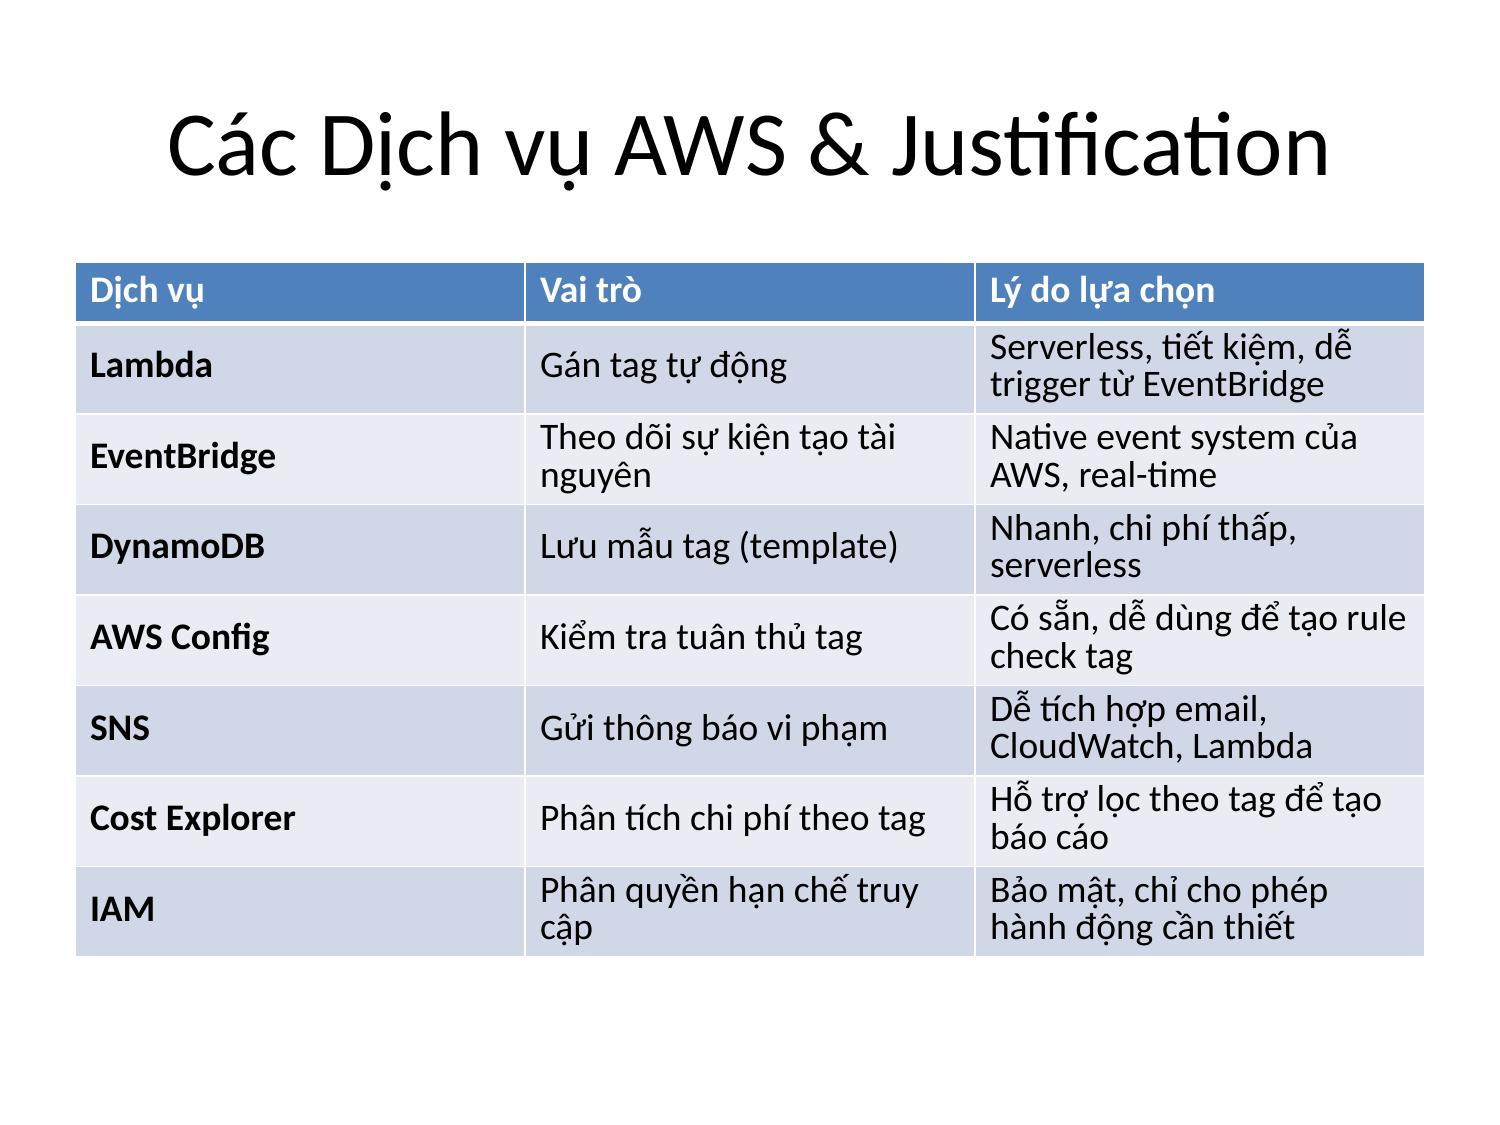

# Các Dịch vụ AWS & Justification
| Dịch vụ | Vai trò | Lý do lựa chọn |
| --- | --- | --- |
| Lambda | Gán tag tự động | Serverless, tiết kiệm, dễ trigger từ EventBridge |
| EventBridge | Theo dõi sự kiện tạo tài nguyên | Native event system của AWS, real-time |
| DynamoDB | Lưu mẫu tag (template) | Nhanh, chi phí thấp, serverless |
| AWS Config | Kiểm tra tuân thủ tag | Có sẵn, dễ dùng để tạo rule check tag |
| SNS | Gửi thông báo vi phạm | Dễ tích hợp email, CloudWatch, Lambda |
| Cost Explorer | Phân tích chi phí theo tag | Hỗ trợ lọc theo tag để tạo báo cáo |
| IAM | Phân quyền hạn chế truy cập | Bảo mật, chỉ cho phép hành động cần thiết |